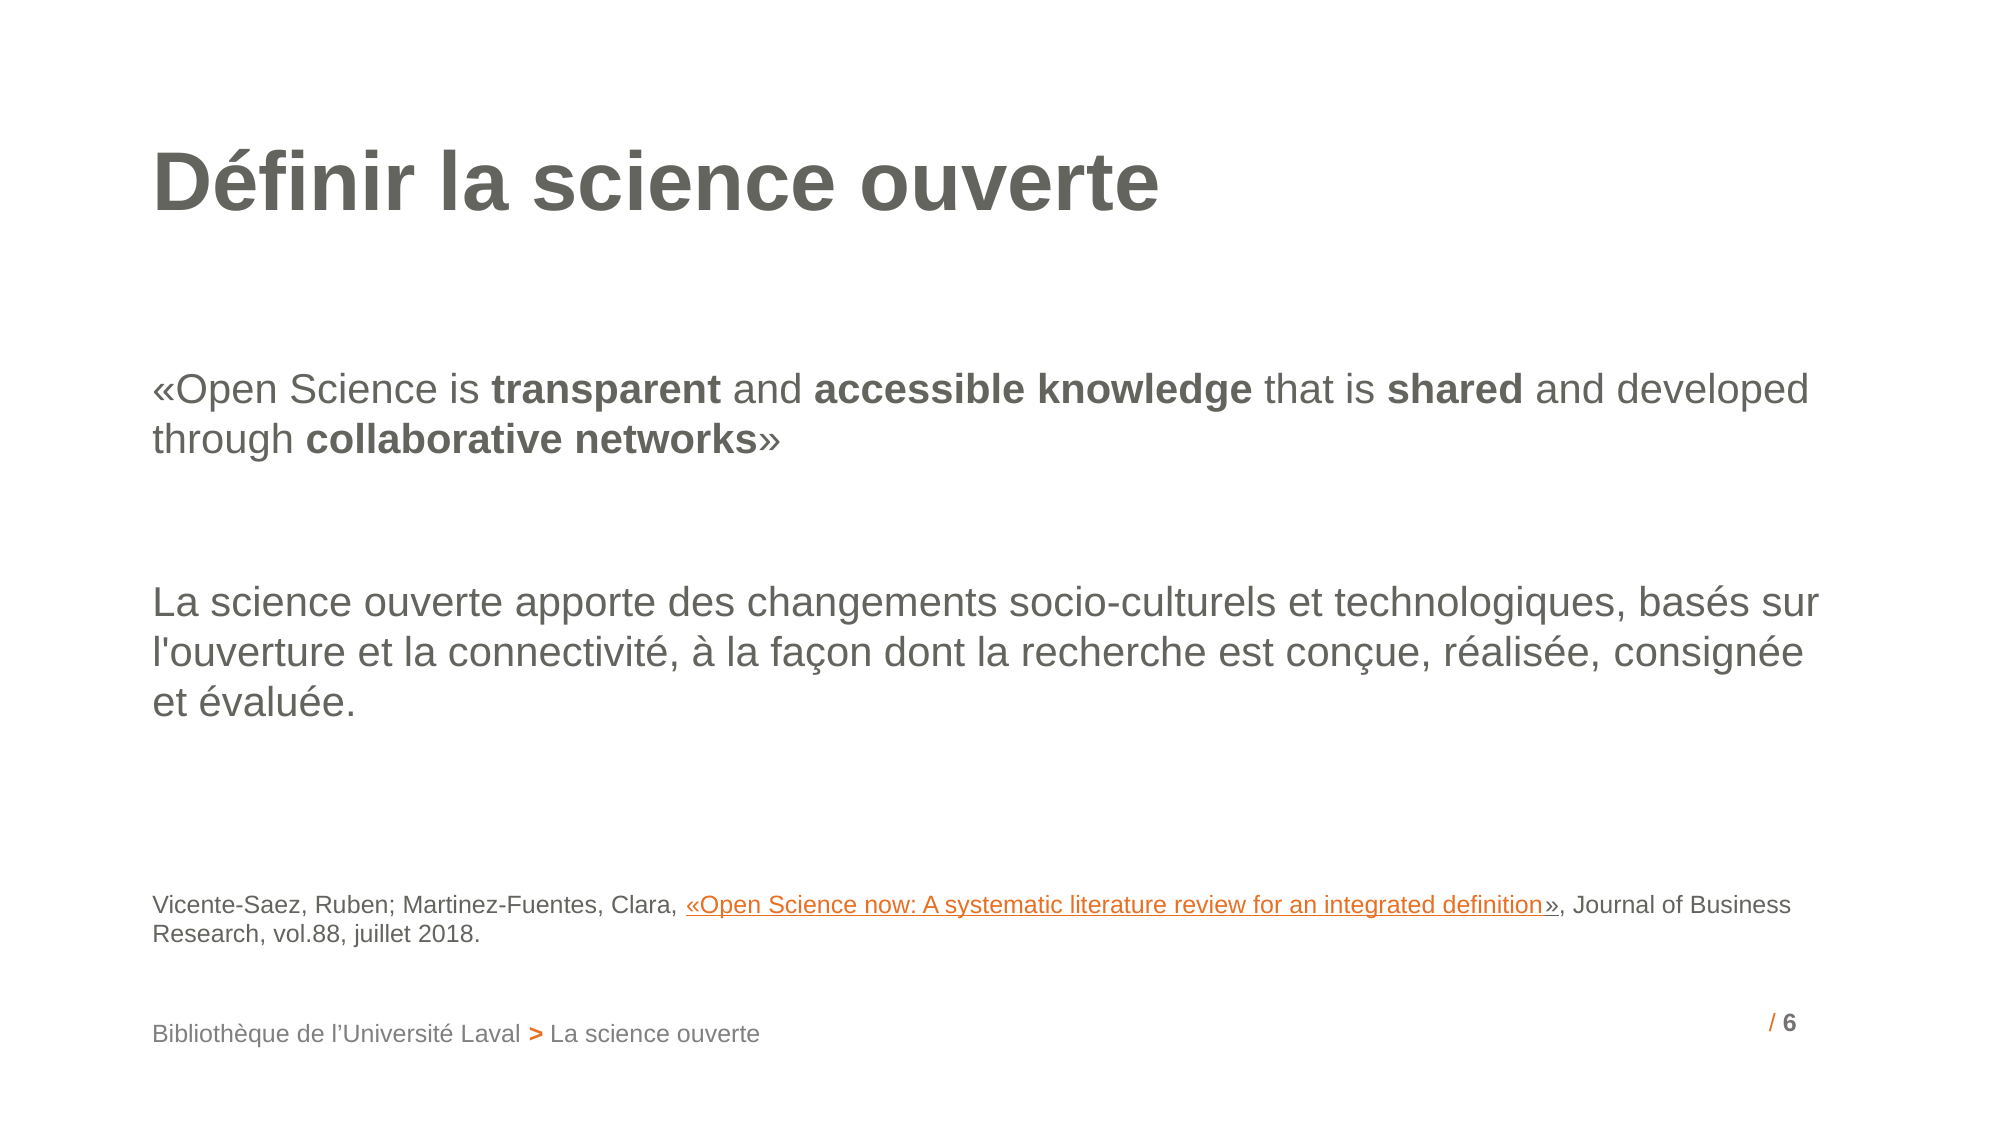

# Définir la science ouverte
«Open Science is transparent and accessible knowledge that is shared and developed through collaborative networks»

La science ouverte apporte des changements socio-culturels et technologiques, basés sur l'ouverture et la connectivité, à la façon dont la recherche est conçue, réalisée, consignée et évaluée.

Vicente-Saez, Ruben; Martinez-Fuentes, Clara, «Open Science now: A systematic literature review for an integrated definition», Journal of Business Research, vol.88, juillet 2018.

/ 6
Bibliothèque de l’Université Laval > La science ouverte